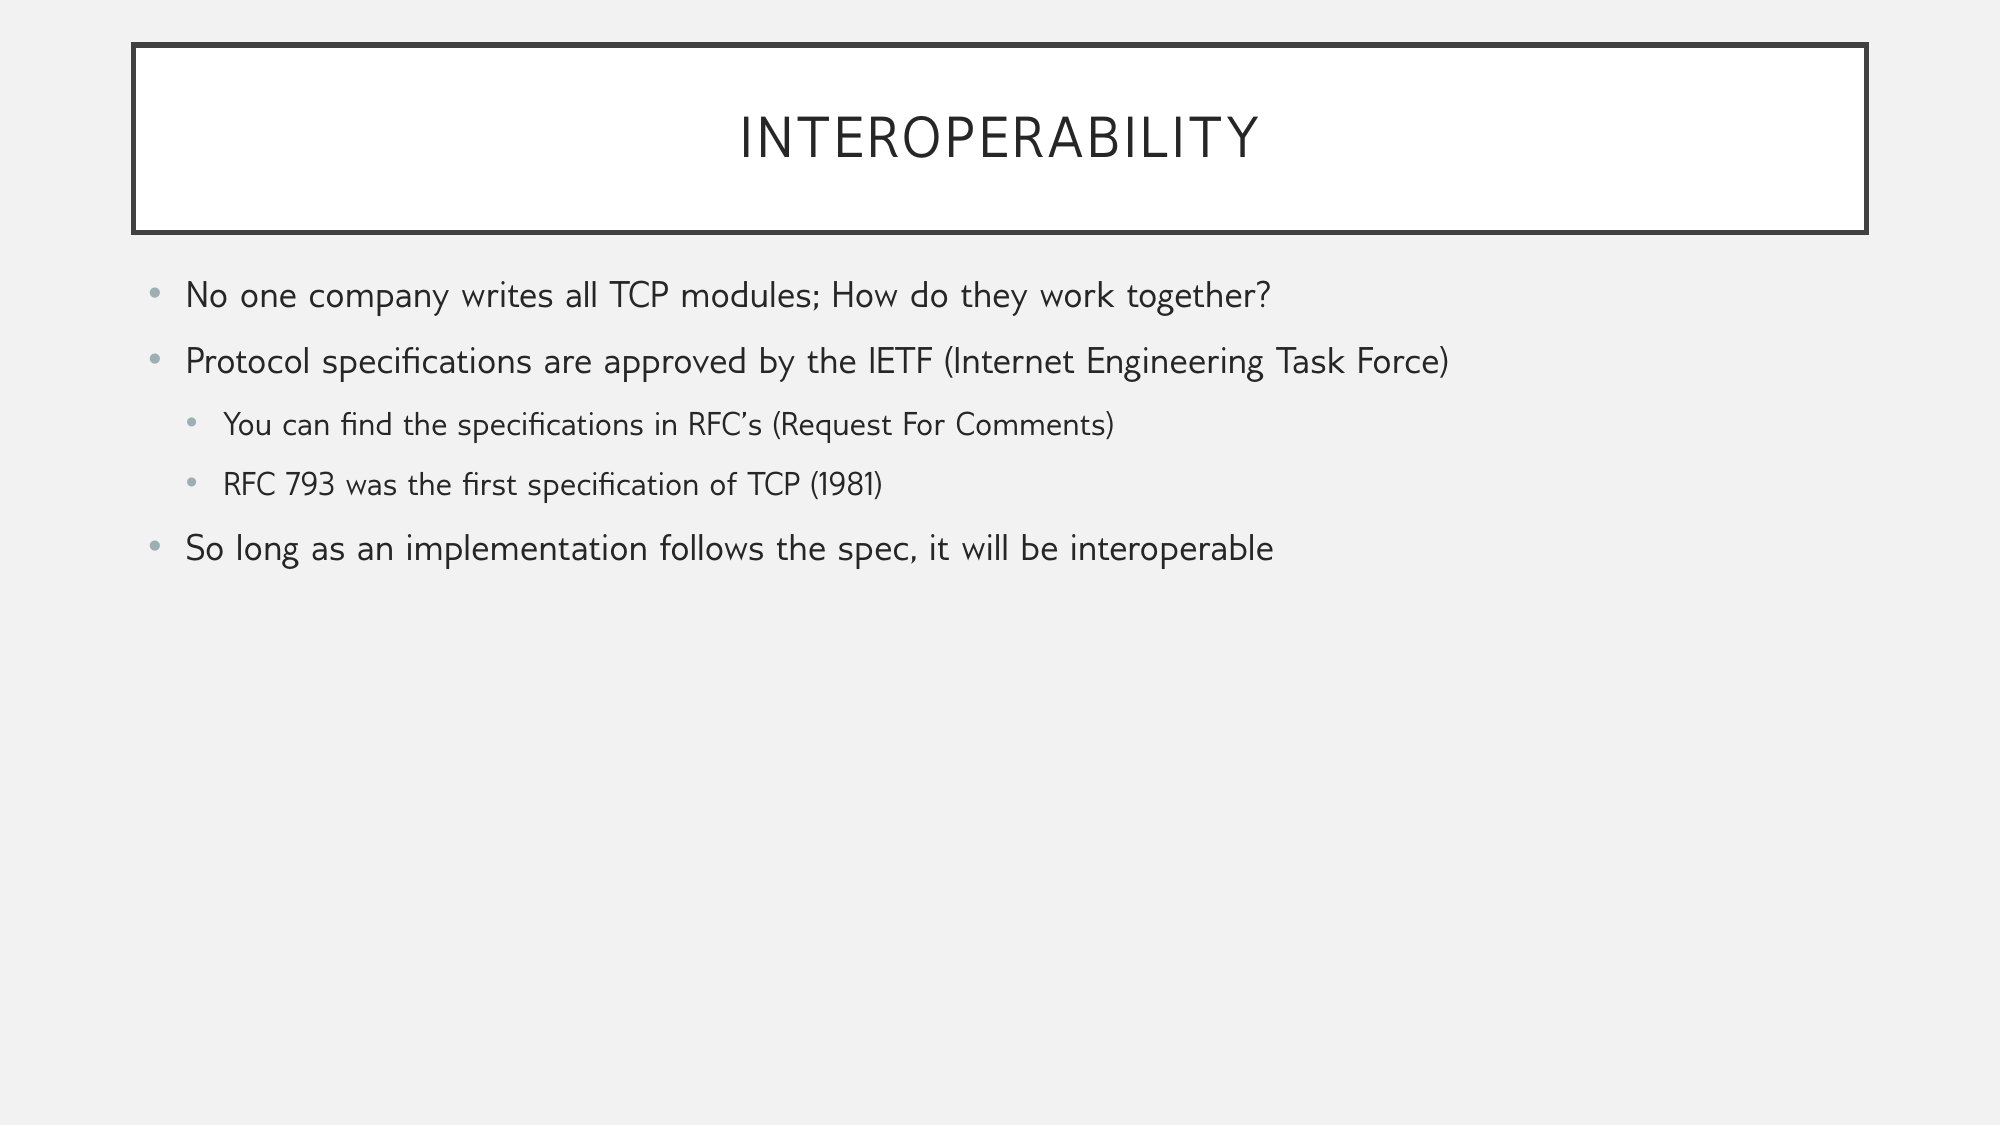

# Interoperability
No one company writes all TCP modules; How do they work together?
Protocol specifications are approved by the IETF (Internet Engineering Task Force)
You can find the specifications in RFC’s (Request For Comments)
RFC 793 was the first specification of TCP (1981)
So long as an implementation follows the spec, it will be interoperable